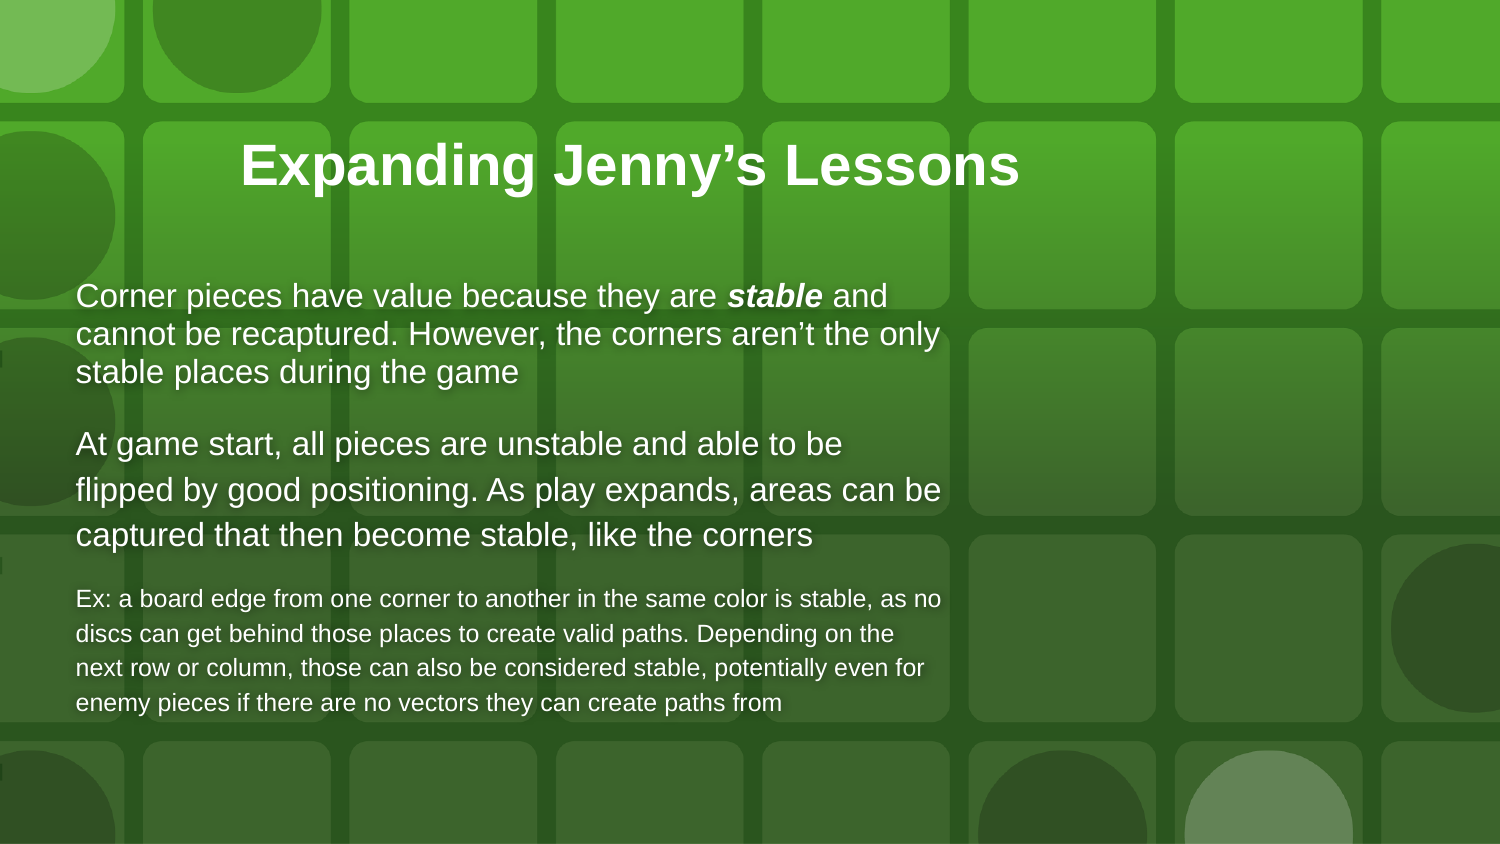

Expanding Jenny’s Lessons
Corner pieces have value because they are stable and cannot be recaptured. However, the corners aren’t the only stable places during the game
At game start, all pieces are unstable and able to be flipped by good positioning. As play expands, areas can be captured that then become stable, like the corners
Ex: a board edge from one corner to another in the same color is stable, as no discs can get behind those places to create valid paths. Depending on the next row or column, those can also be considered stable, potentially even for enemy pieces if there are no vectors they can create paths from